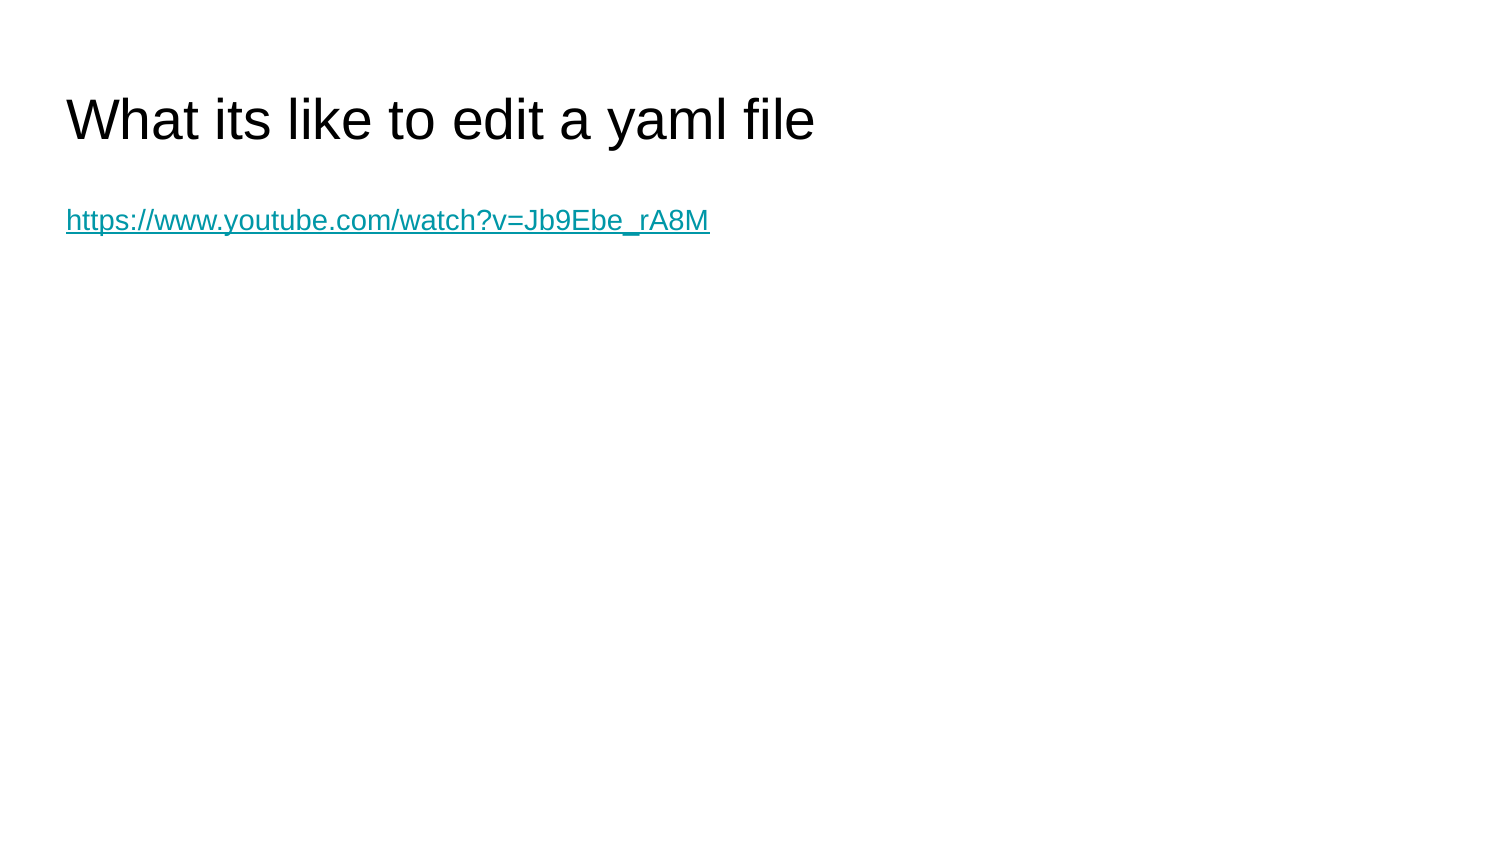

# What its like to edit a yaml file
https://www.youtube.com/watch?v=Jb9Ebe_rA8M